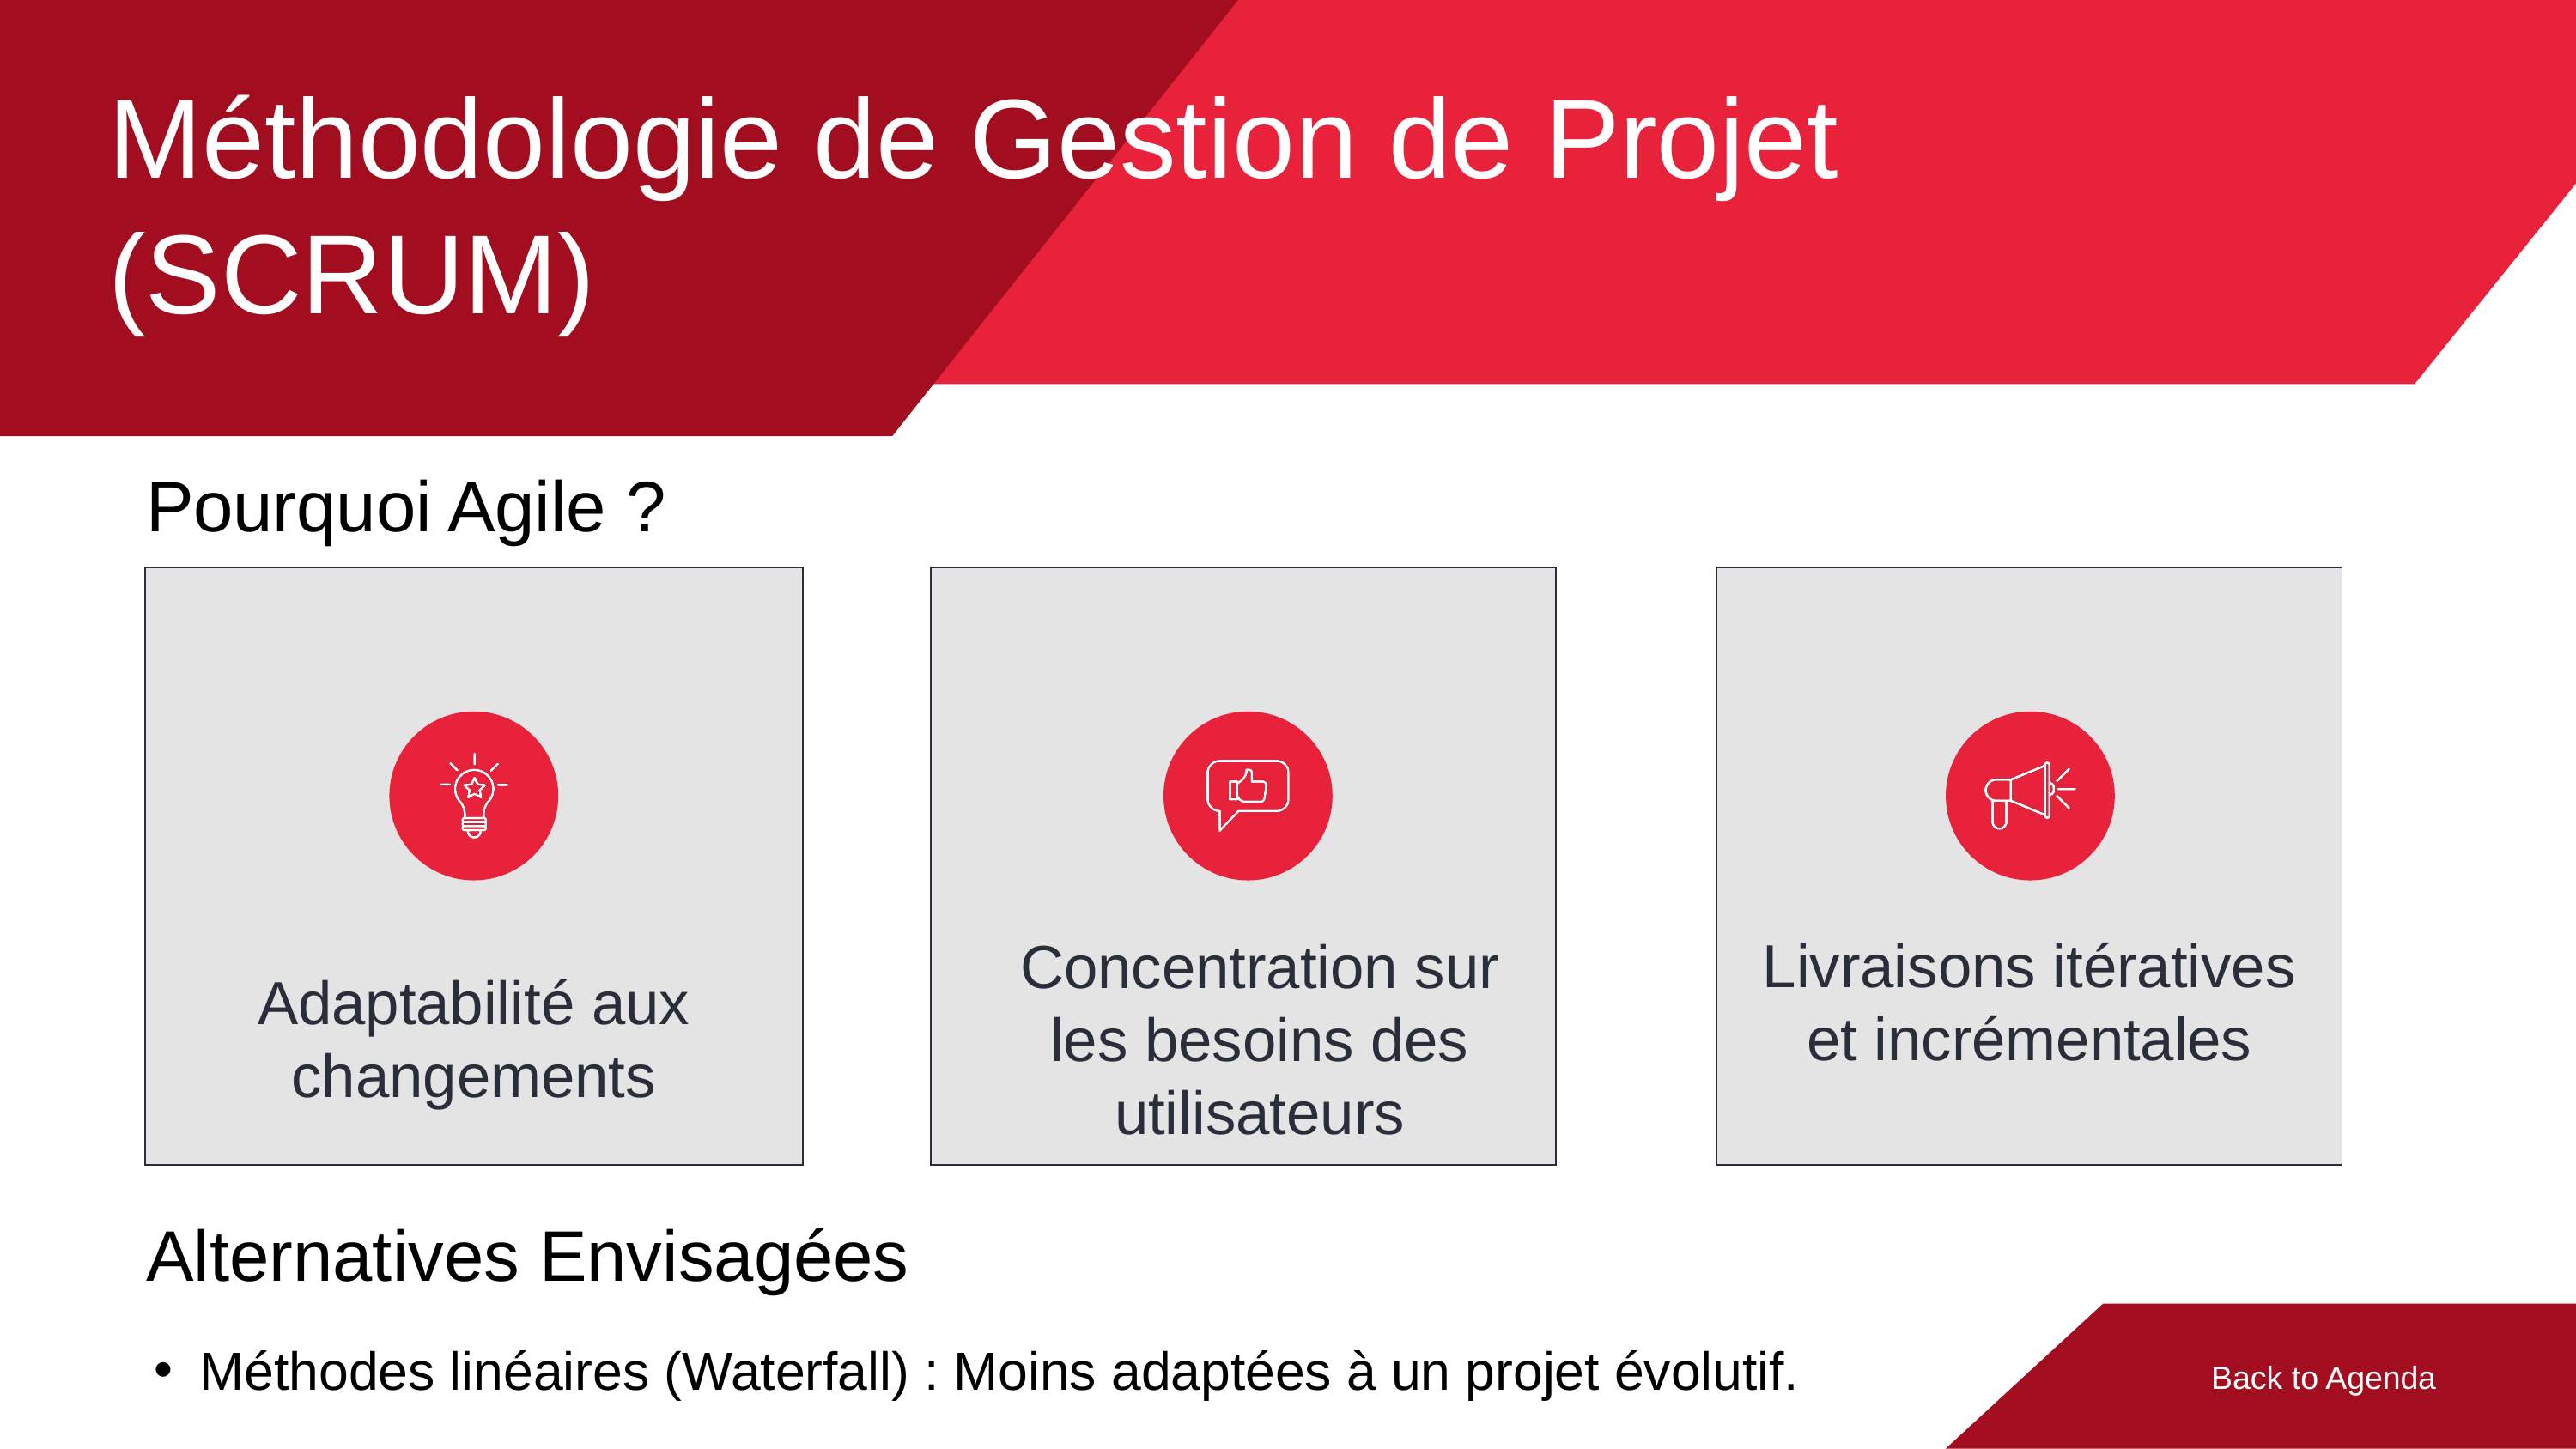

Méthodologie de Gestion de Projet (SCRUM)

Pourquoi Agile ?

Concentration sur les besoins des utilisateurs
Livraisons itératives et incrémentales
Adaptabilité aux changements
Alternatives Envisagées

Back to Agenda
Méthodes linéaires (Waterfall) : Moins adaptées à un projet évolutif.